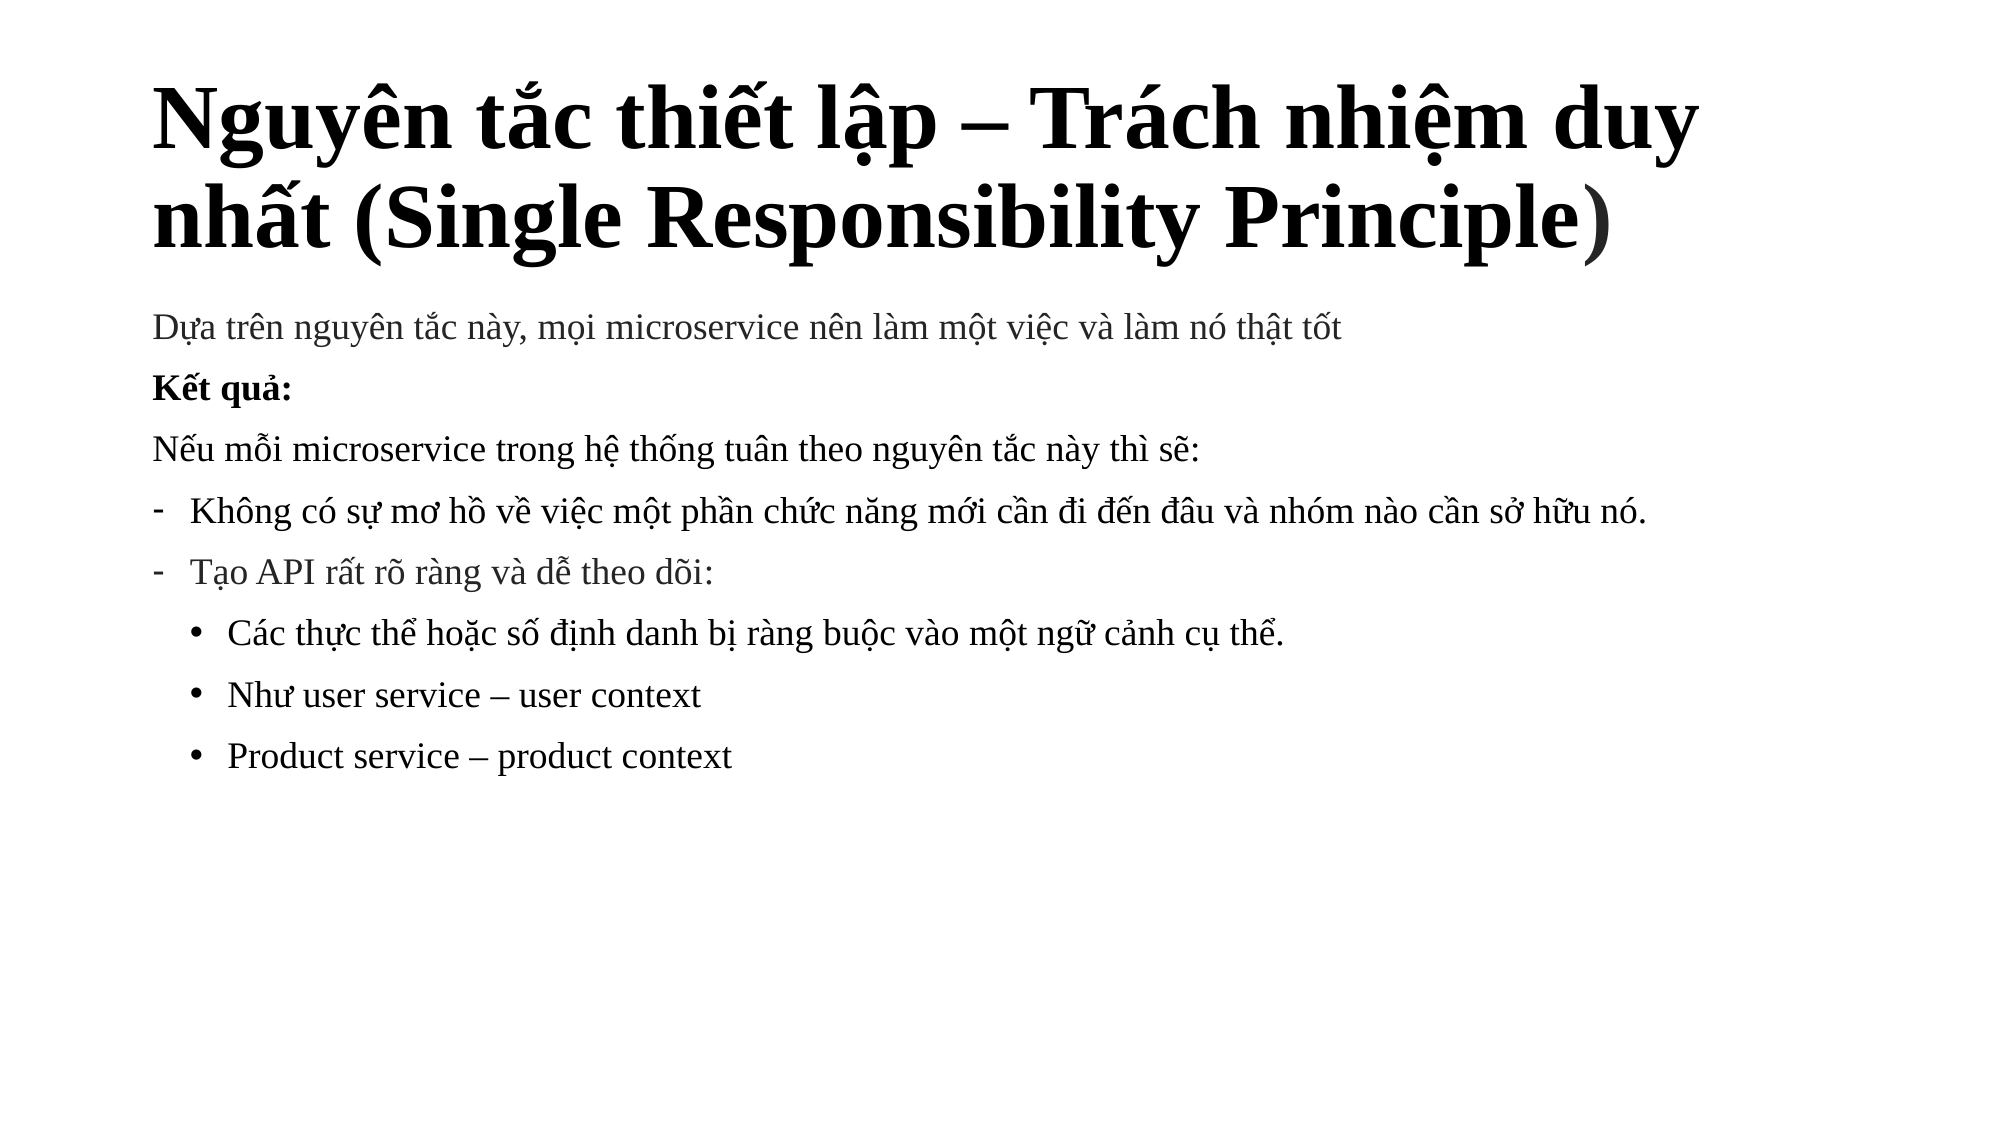

# Nguyên tắc thiết lập – Trách nhiệm duy nhất (Single Responsibility Principle)
Dựa trên nguyên tắc này, mọi microservice nên làm một việc và làm nó thật tốt
Kết quả:
Nếu mỗi microservice trong hệ thống tuân theo nguyên tắc này thì sẽ:
Không có sự mơ hồ về việc một phần chức năng mới cần đi đến đâu và nhóm nào cần sở hữu nó.
Tạo API rất rõ ràng và dễ theo dõi:
Các thực thể hoặc số định danh bị ràng buộc vào một ngữ cảnh cụ thể.
Như user service – user context
Product service – product context